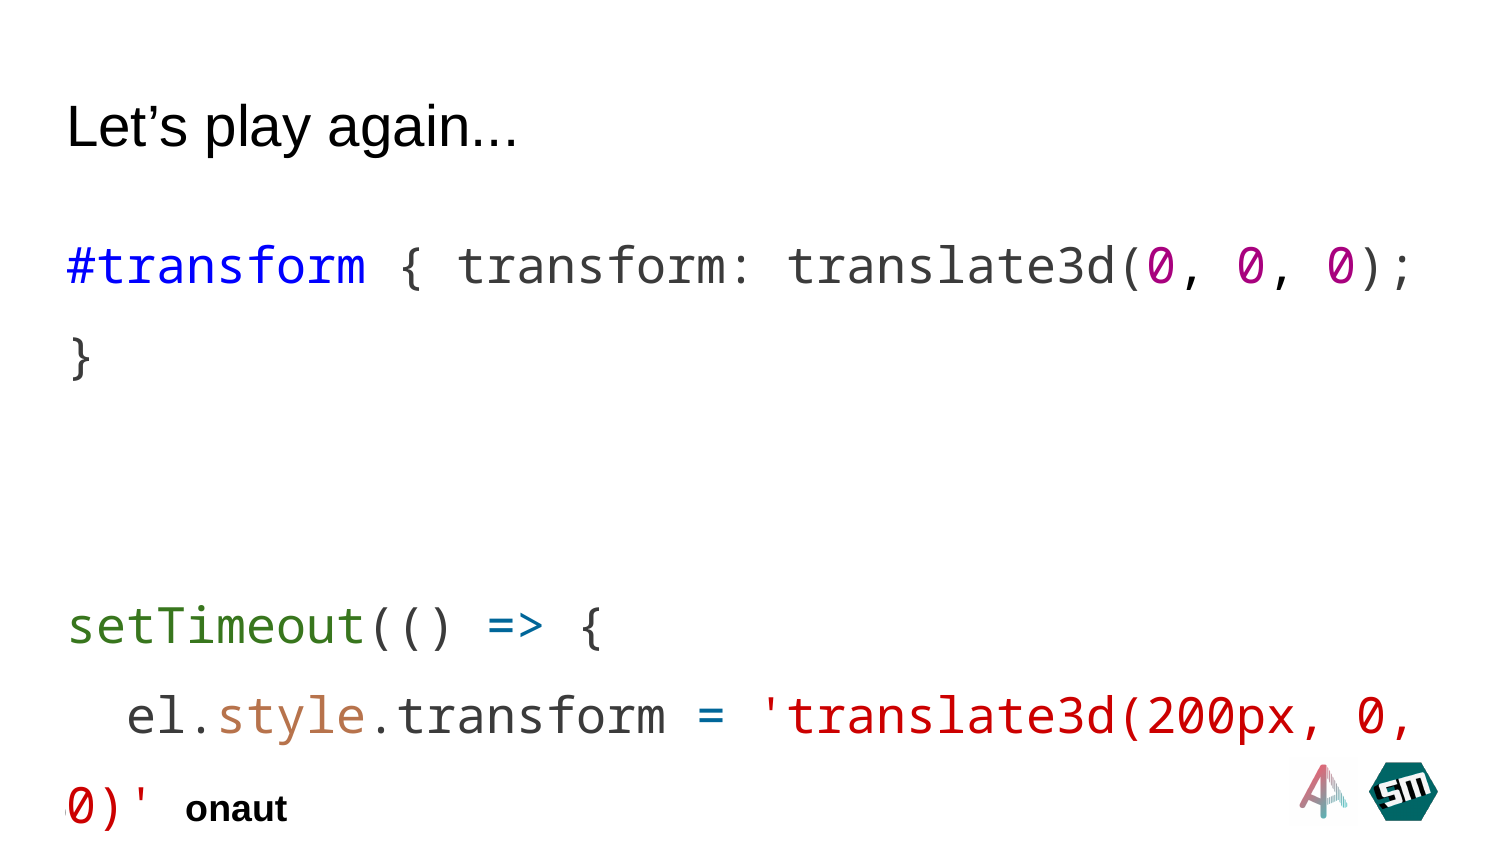

# Let’s play again...
#transform { transform: translate3d(0, 0, 0); }

setTimeout(() => {
  el.style.transform = 'translate3d(200px, 0, 0)'
}, 2000)